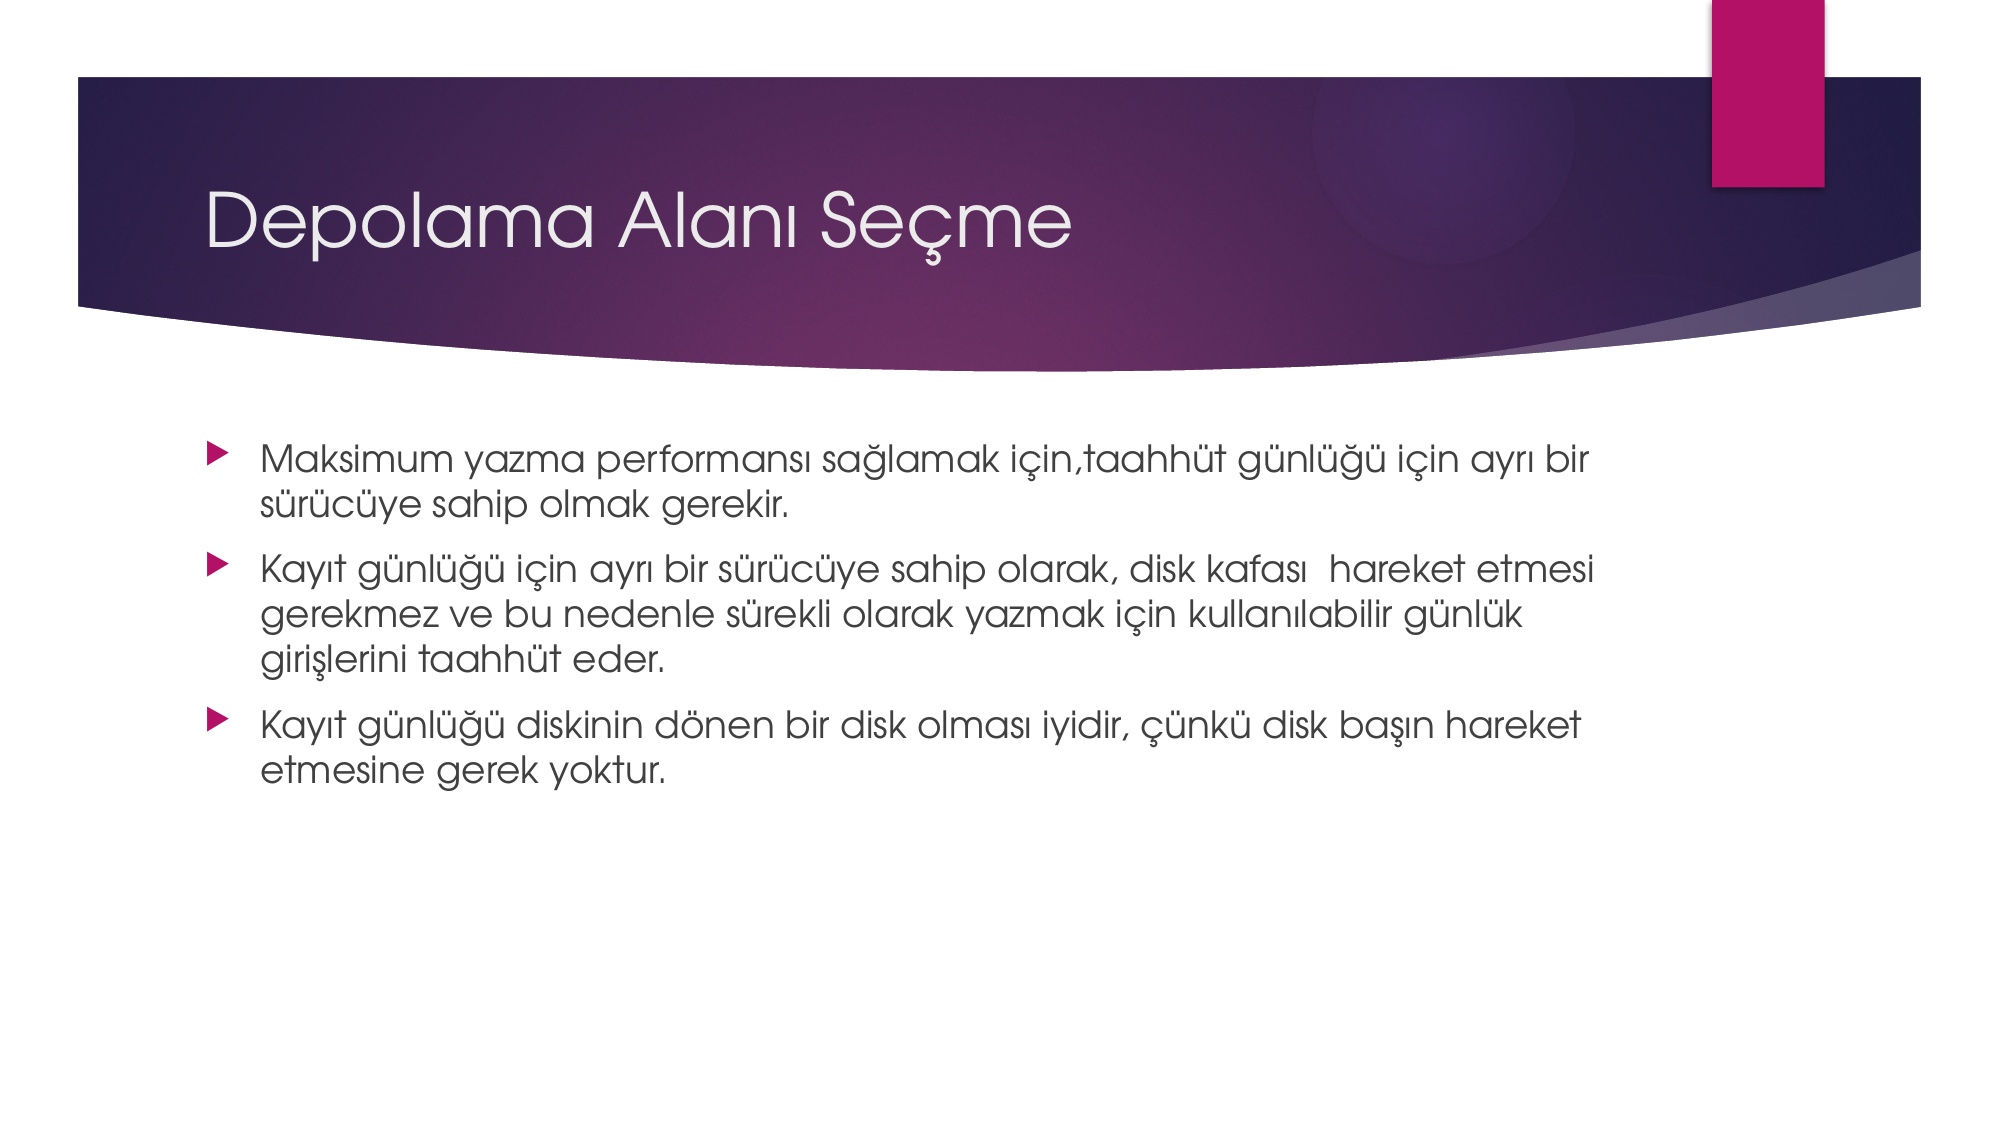

# Depolama Alanı Seçme
Maksimum yazma performansı sağlamak için,taahhüt günlüğü için ayrı bir sürücüye sahip olmak gerekir.
Kayıt günlüğü için ayrı bir sürücüye sahip olarak, disk kafası  hareket etmesi gerekmez ve bu nedenle sürekli olarak yazmak için kullanılabilir günlük girişlerini taahhüt eder.
Kayıt günlüğü diskinin dönen bir disk olması iyidir, çünkü disk başın hareket etmesine gerek yoktur.